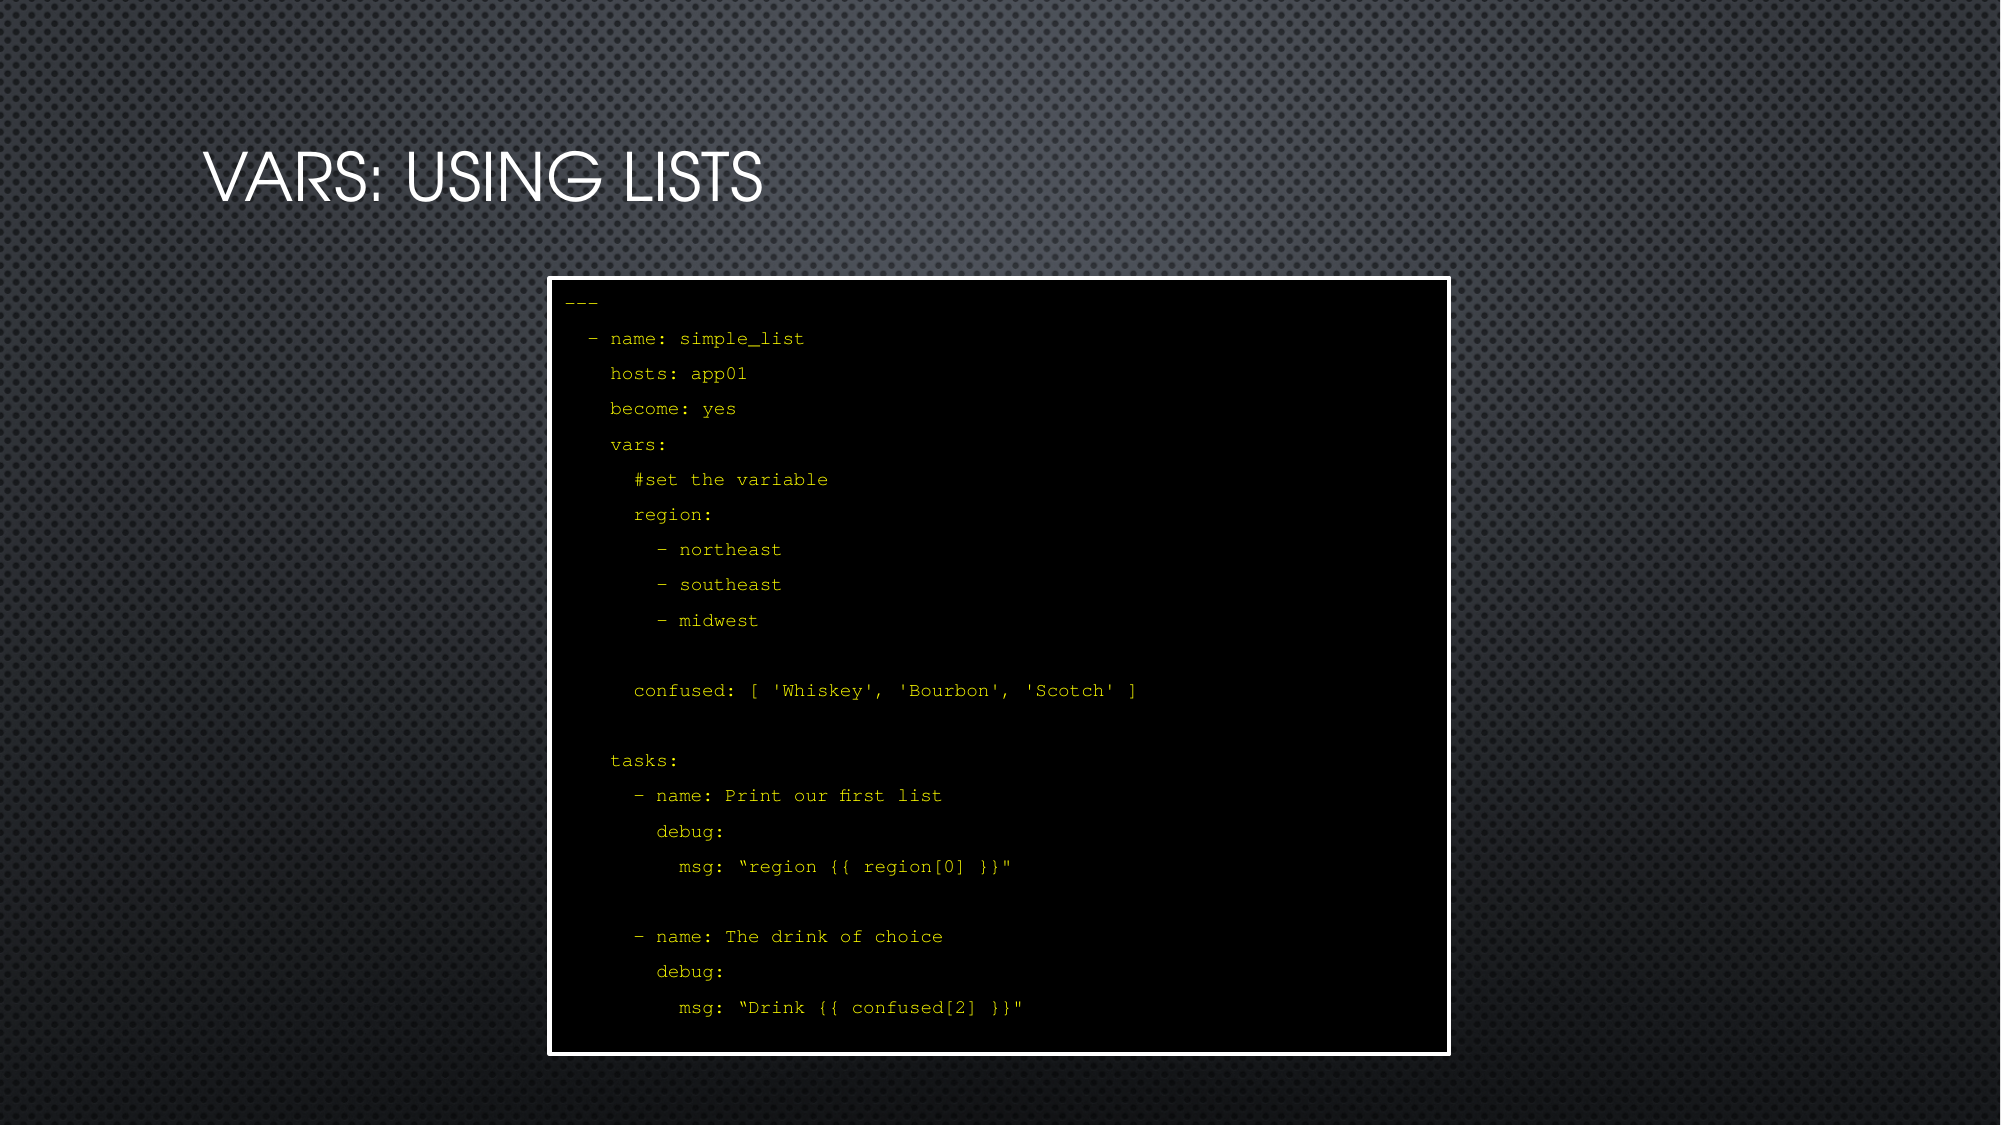

# Vars: Using Lists
---
  - name: simple_list
    hosts: app01
    become: yes
    vars:
      #set the variable
      region:
        - northeast
        - southeast
        - midwest

      confused: [ 'Whiskey', 'Bourbon', 'Scotch' ]

    tasks:
      - name: Print our first list
        debug:
          msg: “region {{ region[0] }}"

      - name: The drink of choice
        debug:
          msg: “Drink {{ confused[2] }}"